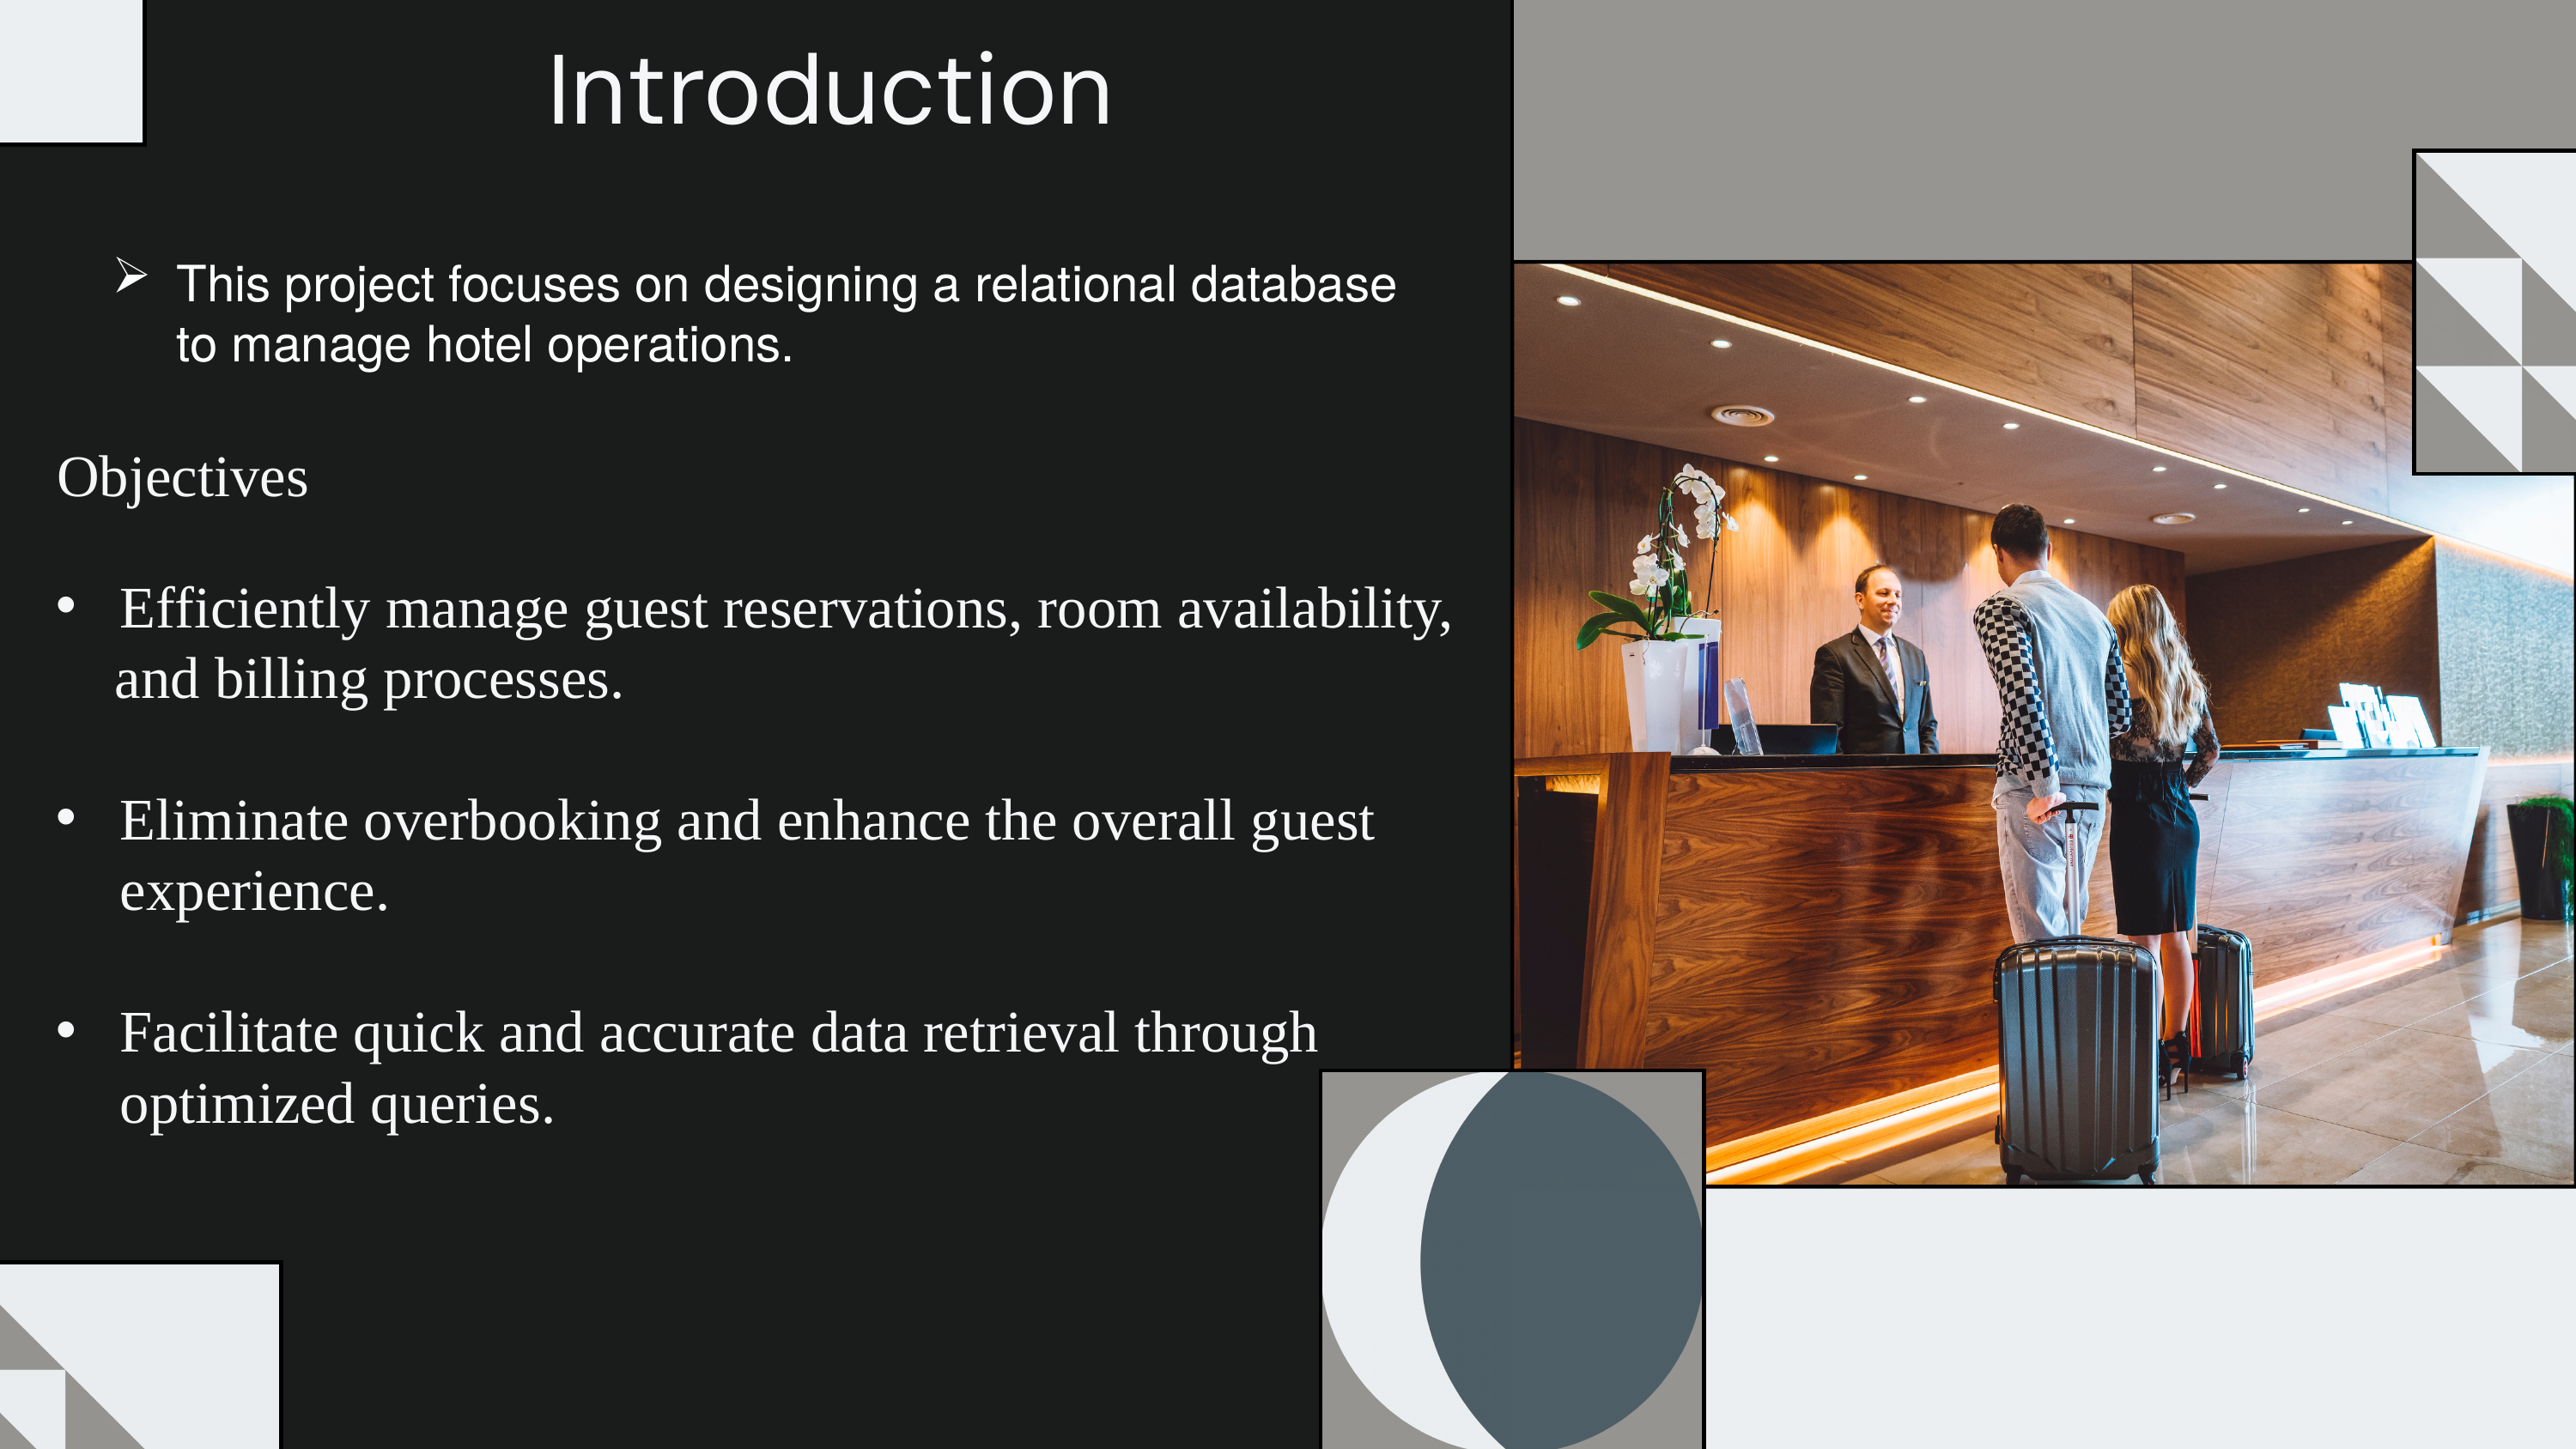

Introduction
This project focuses on designing a relational database to manage hotel operations.

Objectives
Efficiently manage guest reservations, room availability,
    and billing processes.
Eliminate overbooking and enhance the overall guest experience.

Facilitate quick and accurate data retrieval through optimized queries.